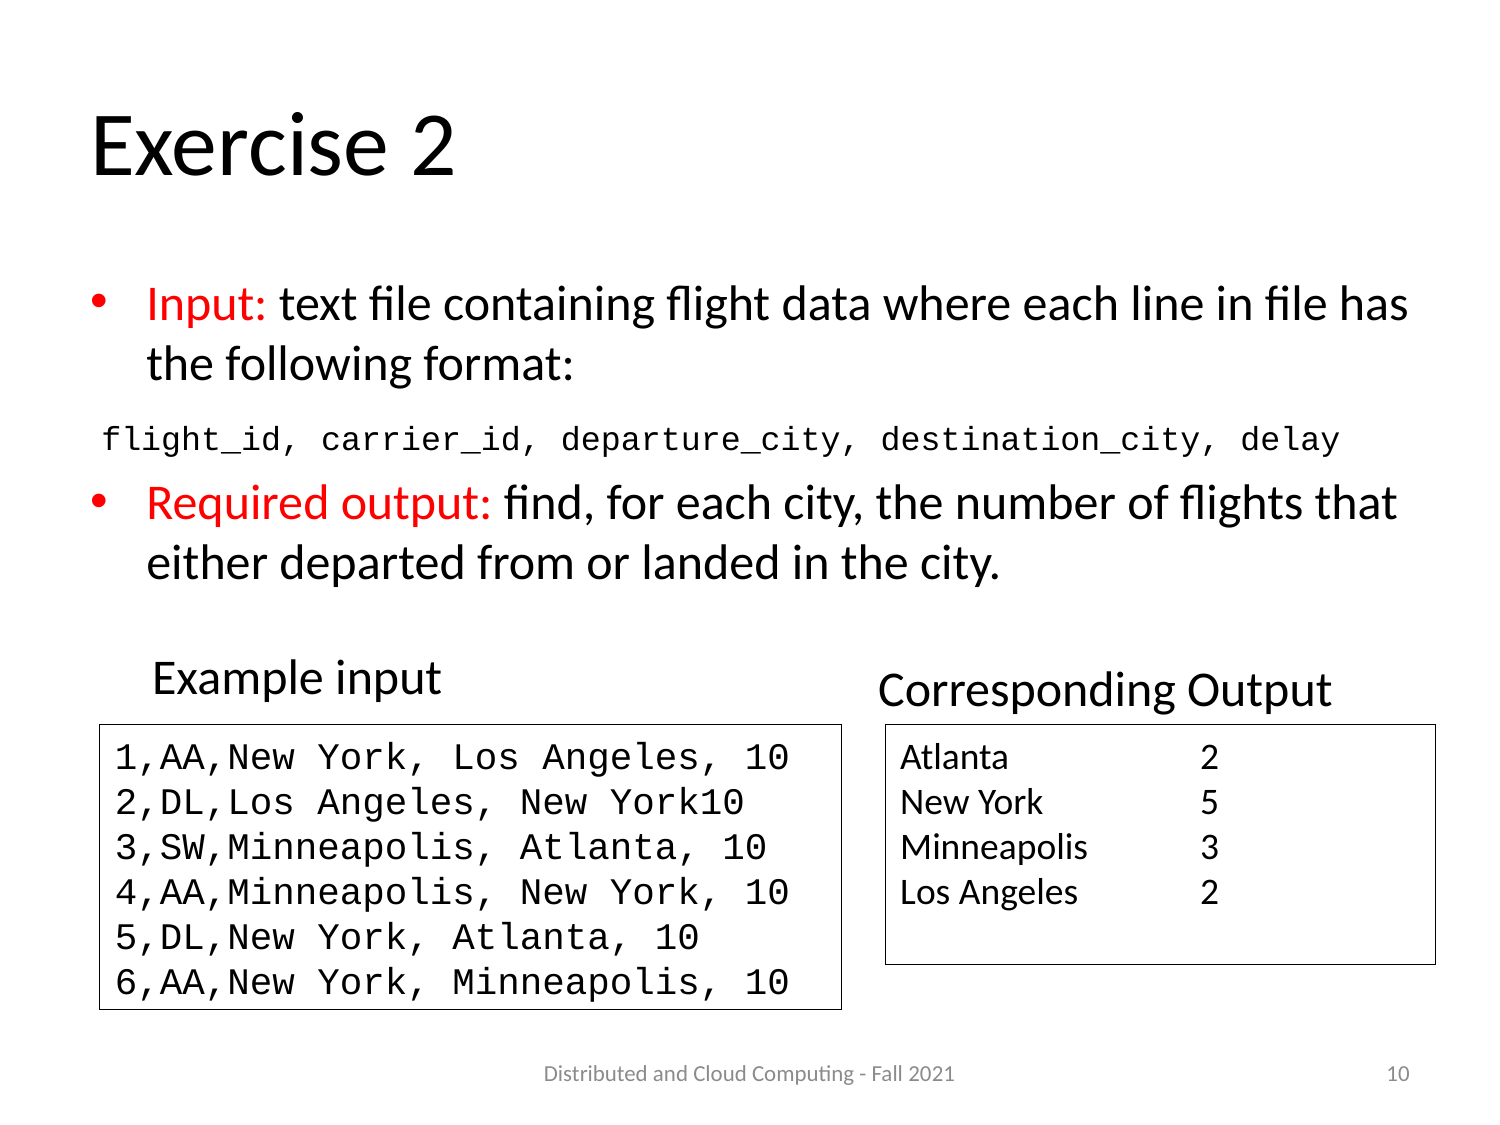

# Exercise 2
Input: text file containing flight data where each line in file has the following format:
 flight_id, carrier_id, departure_city, destination_city, delay
Required output: find, for each city, the number of flights that either departed from or landed in the city.
Example input
Corresponding Output
1,AA,New York, Los Angeles, 10
2,DL,Los Angeles, New York10
3,SW,Minneapolis, Atlanta, 10
4,AA,Minneapolis, New York, 10
5,DL,New York, Atlanta, 10
6,AA,New York, Minneapolis, 10
Atlanta		2
New York		5
Minneapolis	3
Los Angeles	2

Distributed and Cloud Computing - Fall 2021
10